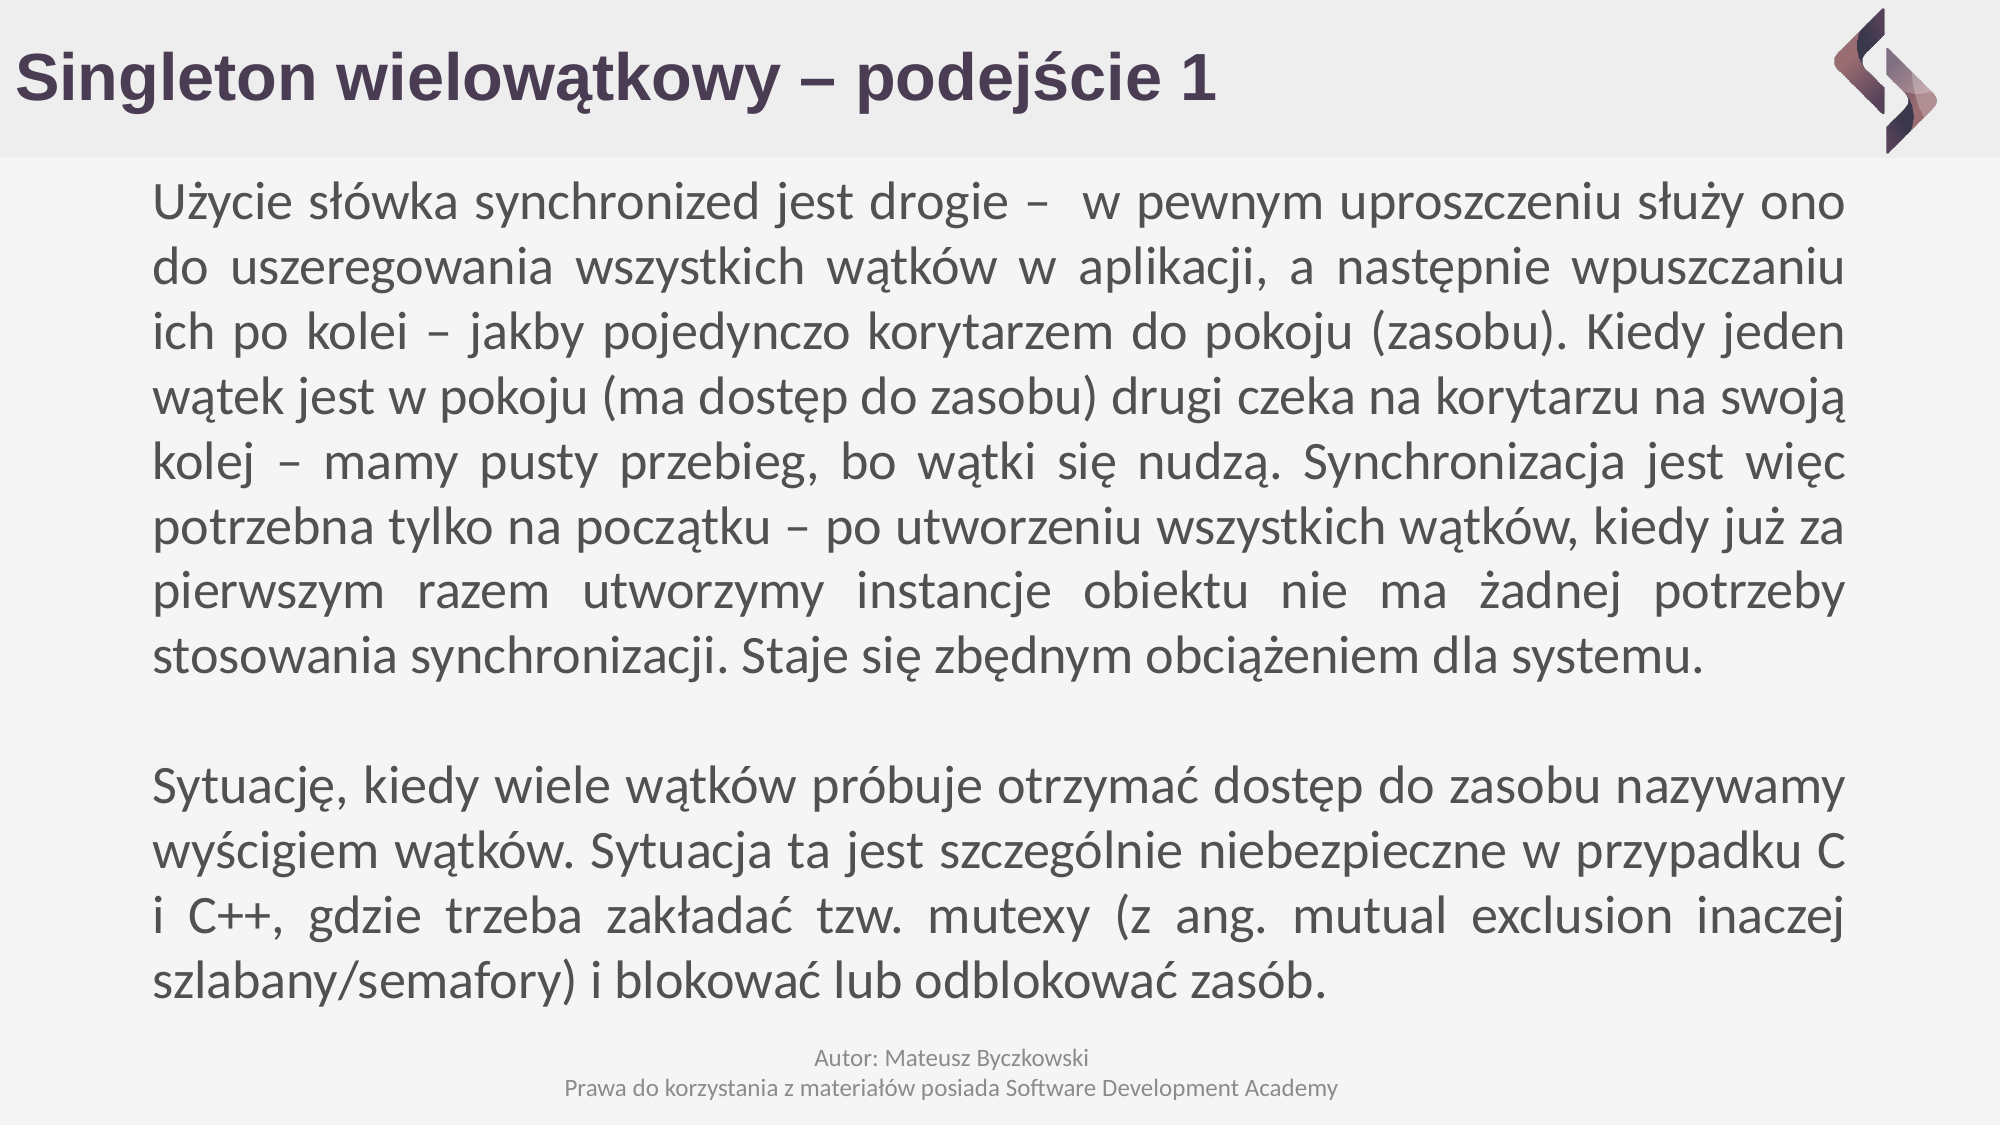

# Singleton wielowątkowy – podejście 1
Użycie słówka synchronized jest drogie –  w pewnym uproszczeniu służy ono do uszeregowania wszystkich wątków w aplikacji, a następnie wpuszczaniu ich po kolei – jakby pojedynczo korytarzem do pokoju (zasobu). Kiedy jeden wątek jest w pokoju (ma dostęp do zasobu) drugi czeka na korytarzu na swoją kolej – mamy pusty przebieg, bo wątki się nudzą. Synchronizacja jest więc potrzebna tylko na początku – po utworzeniu wszystkich wątków, kiedy już za pierwszym razem utworzymy instancje obiektu nie ma żadnej potrzeby stosowania synchronizacji. Staje się zbędnym obciążeniem dla systemu.

Sytuację, kiedy wiele wątków próbuje otrzymać dostęp do zasobu nazywamy wyścigiem wątków. Sytuacja ta jest szczególnie niebezpieczne w przypadku C i C++, gdzie trzeba zakładać tzw. mutexy (z ang. mutual exclusion inaczej szlabany/semafory) i blokować lub odblokować zasób.

Autor: Mateusz Byczkowski
Prawa do korzystania z materiałów posiada Software Development Academy